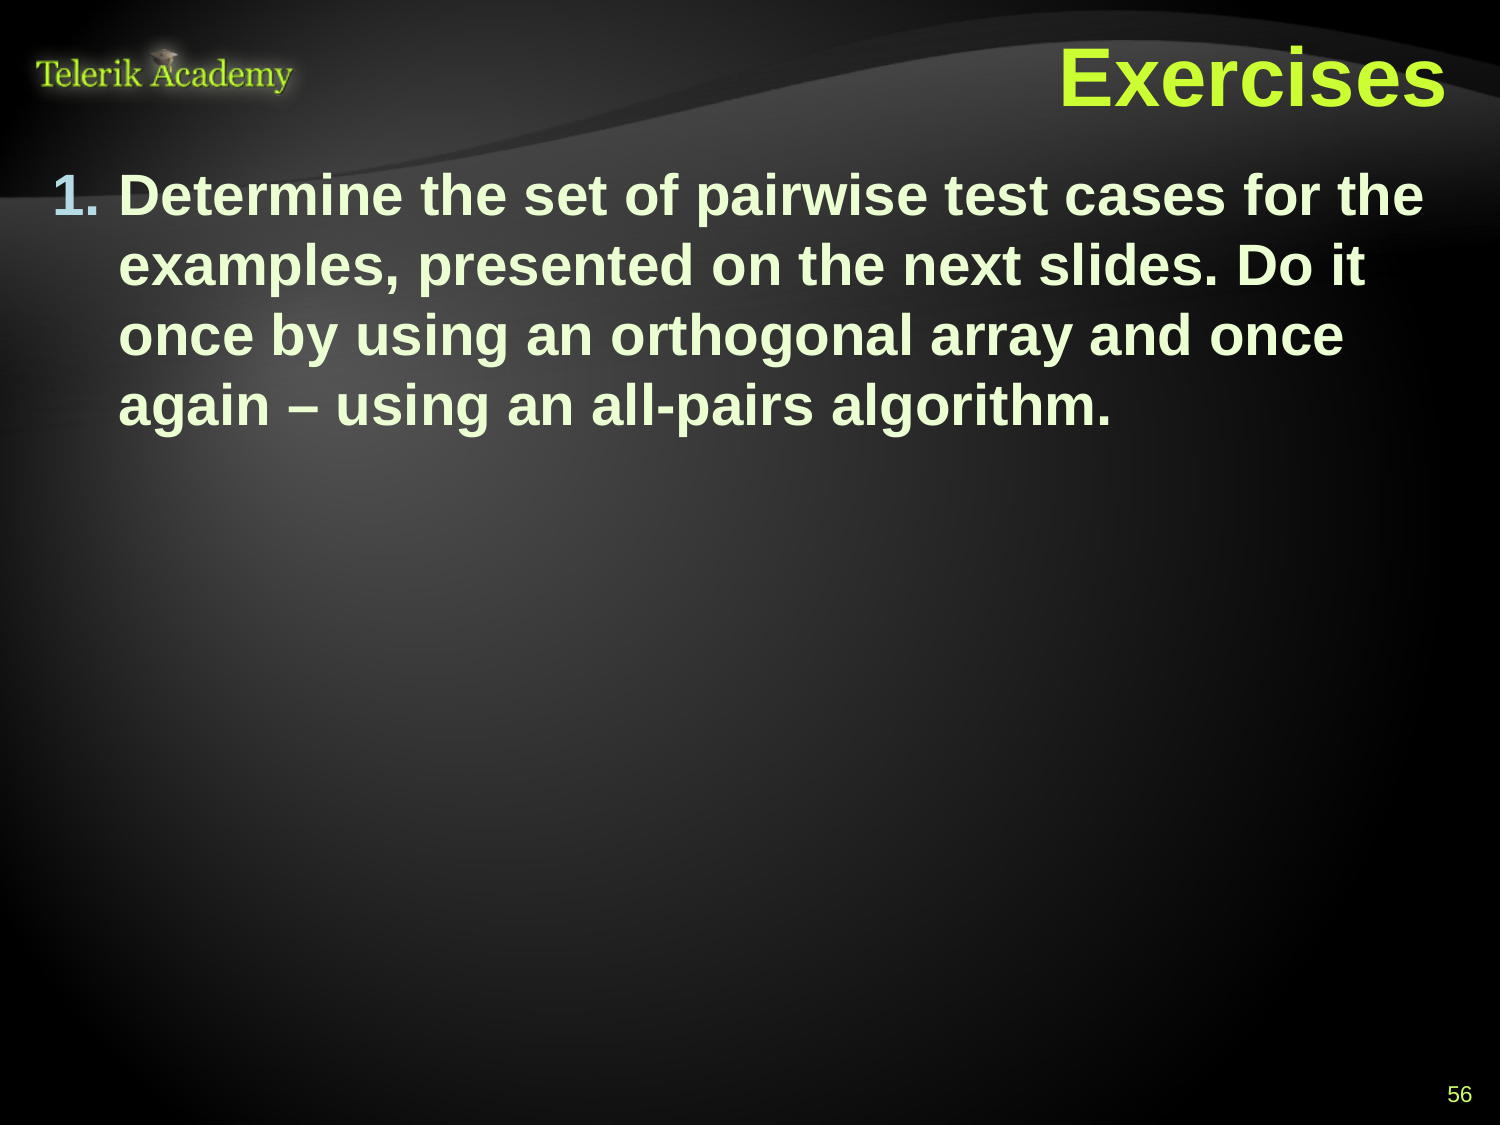

# Exercises
Determine the set of pairwise test cases for the examples, presented on the next slides. Do it once by using an orthogonal array and once again – using an all-pairs algorithm.
56